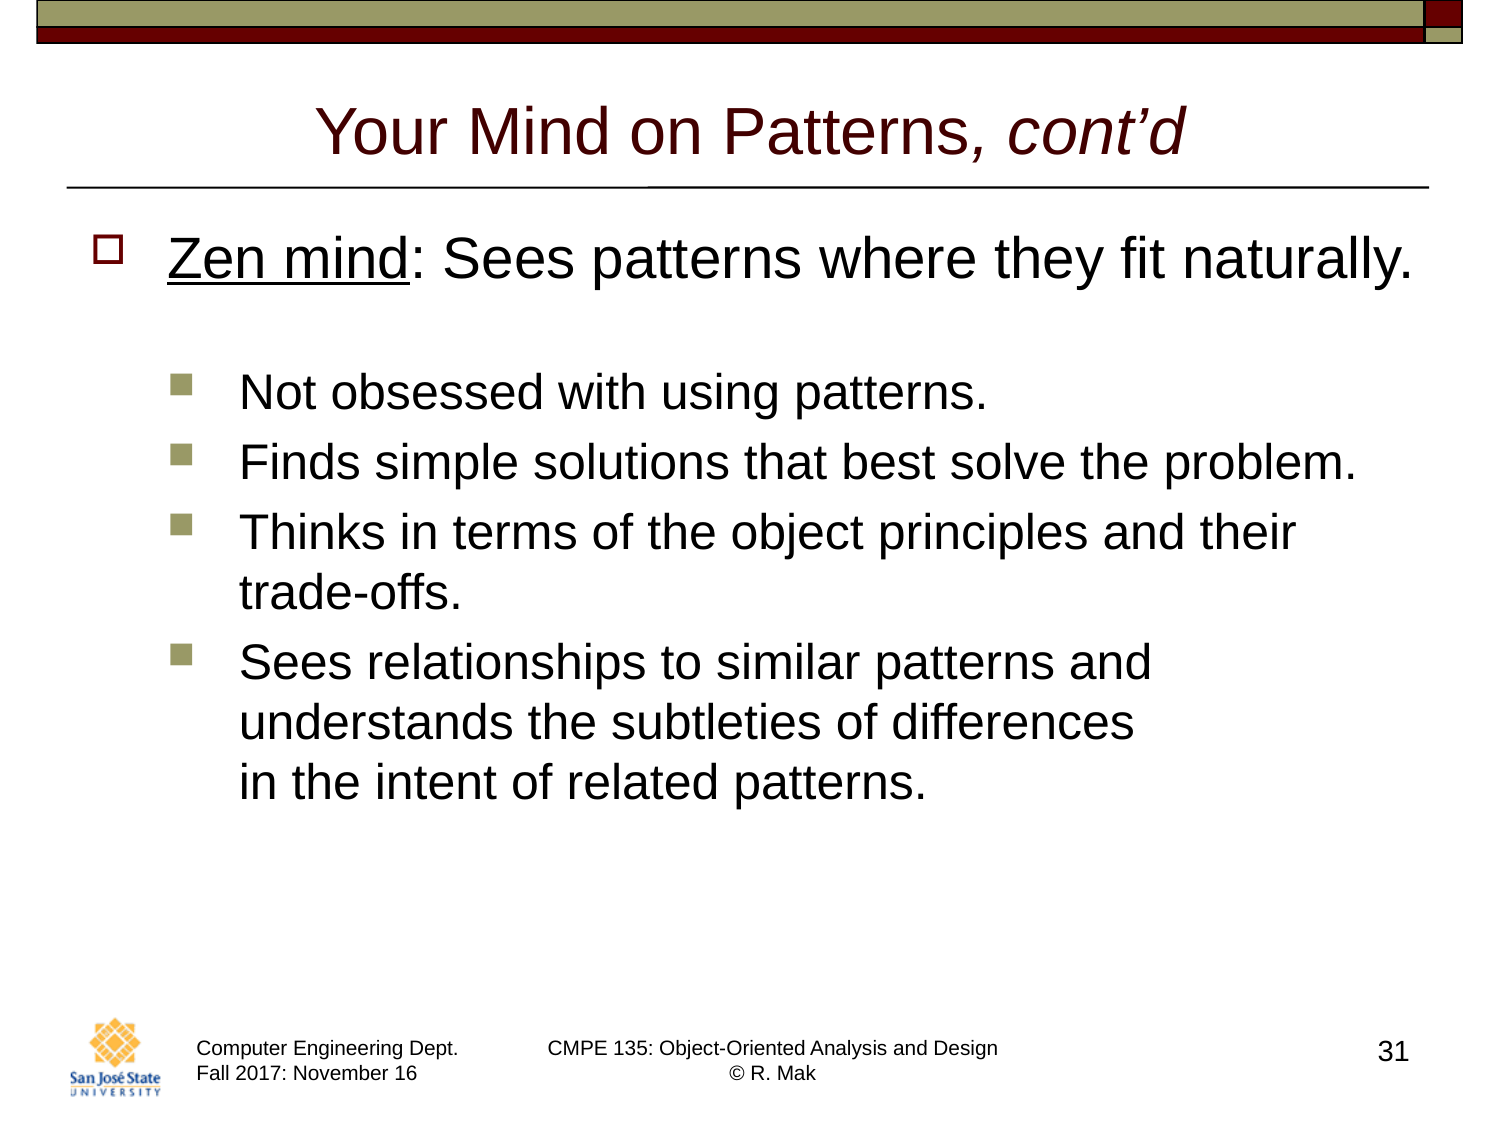

# Your Mind on Patterns, cont’d
Zen mind: Sees patterns where they fit naturally.

Not obsessed with using patterns.
Finds simple solutions that best solve the problem.
Thinks in terms of the object principles and their trade-offs.
Sees relationships to similar patterns and understands the subtleties of differences
in the intent of related patterns.

31